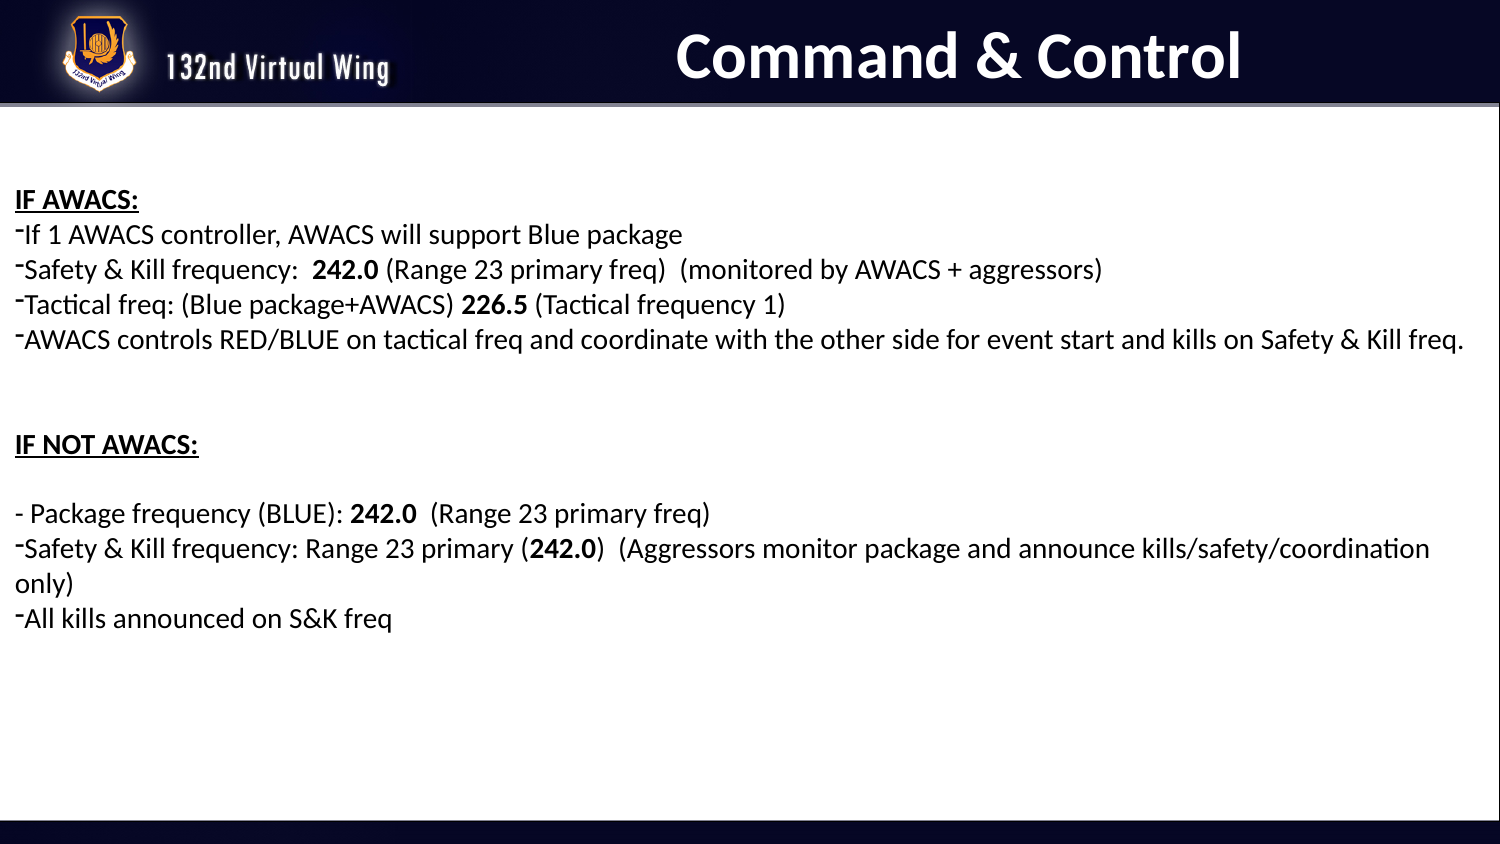

Command & Control

IF AWACS:
If 1 AWACS controller, AWACS will support Blue package
Safety & Kill frequency:  242.0 (Range 23 primary freq)  (monitored by AWACS + aggressors)
Tactical freq: (Blue package+AWACS) 226.5 (Tactical frequency 1)
AWACS controls RED/BLUE on tactical freq and coordinate with the other side for event start and kills on Safety & Kill freq.

IF NOT AWACS:

- Package frequency (BLUE): 242.0  (Range 23 primary freq)
Safety & Kill frequency: Range 23 primary (242.0)  (Aggressors monitor package and announce kills/safety/coordination only)
All kills announced on S&K freq